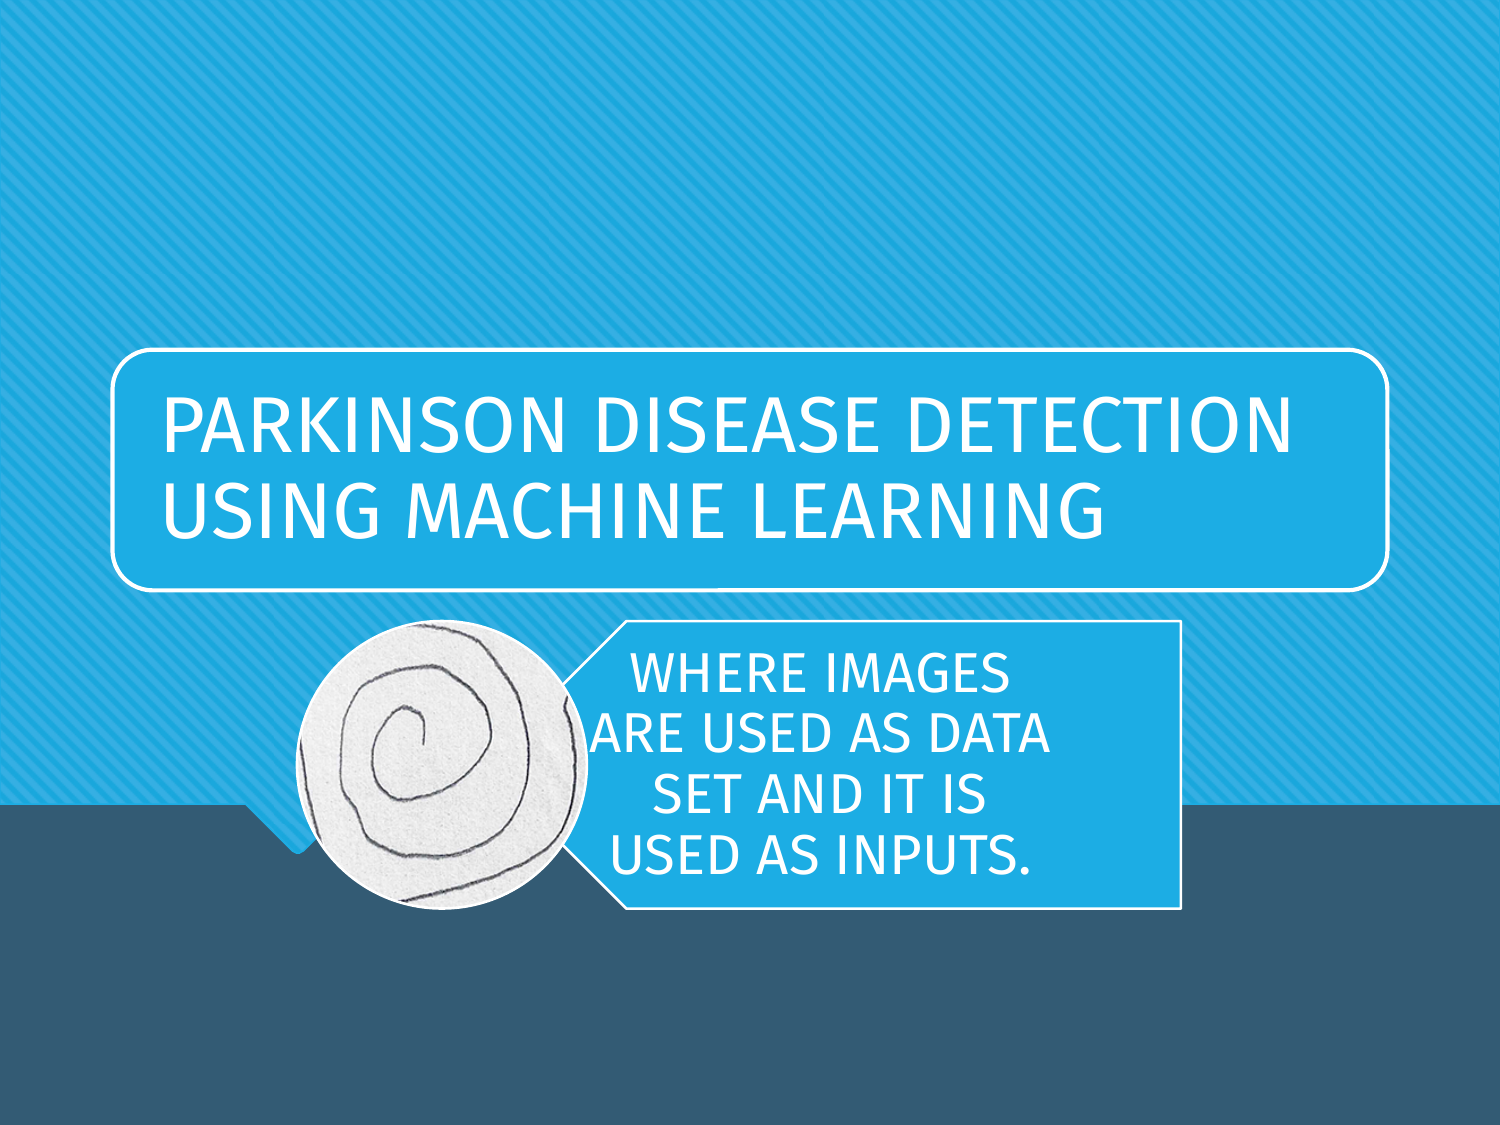

PARKINSON DISEASE DETECTION USING MACHINE LEARNING
WHERE IMAGES ARE USED AS DATA SET AND IT IS USED AS INPUTS.